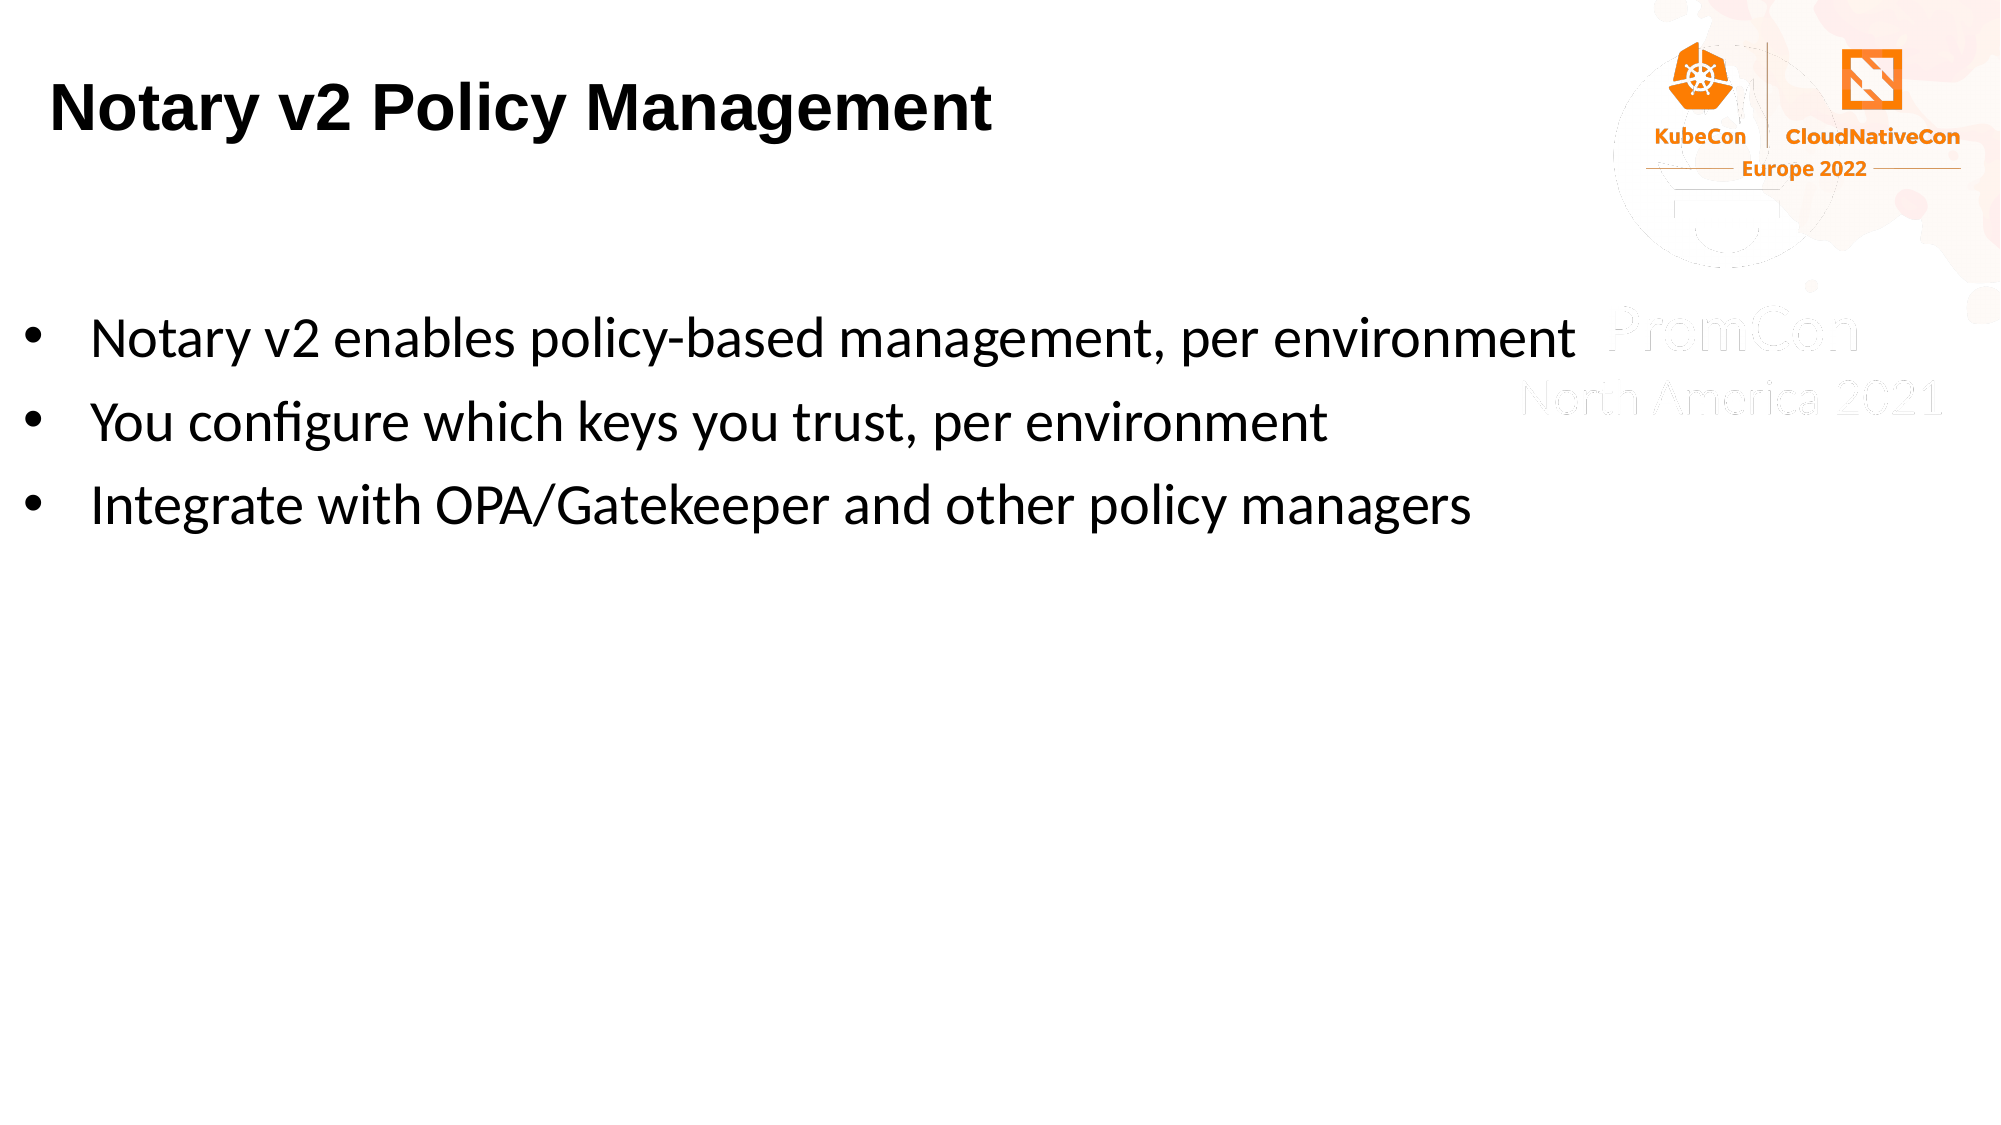

# Notary v2 Policy Management
Notary v2 enables policy-based management, per environment
You configure which keys you trust, per environment
Integrate with OPA/Gatekeeper and other policy managers